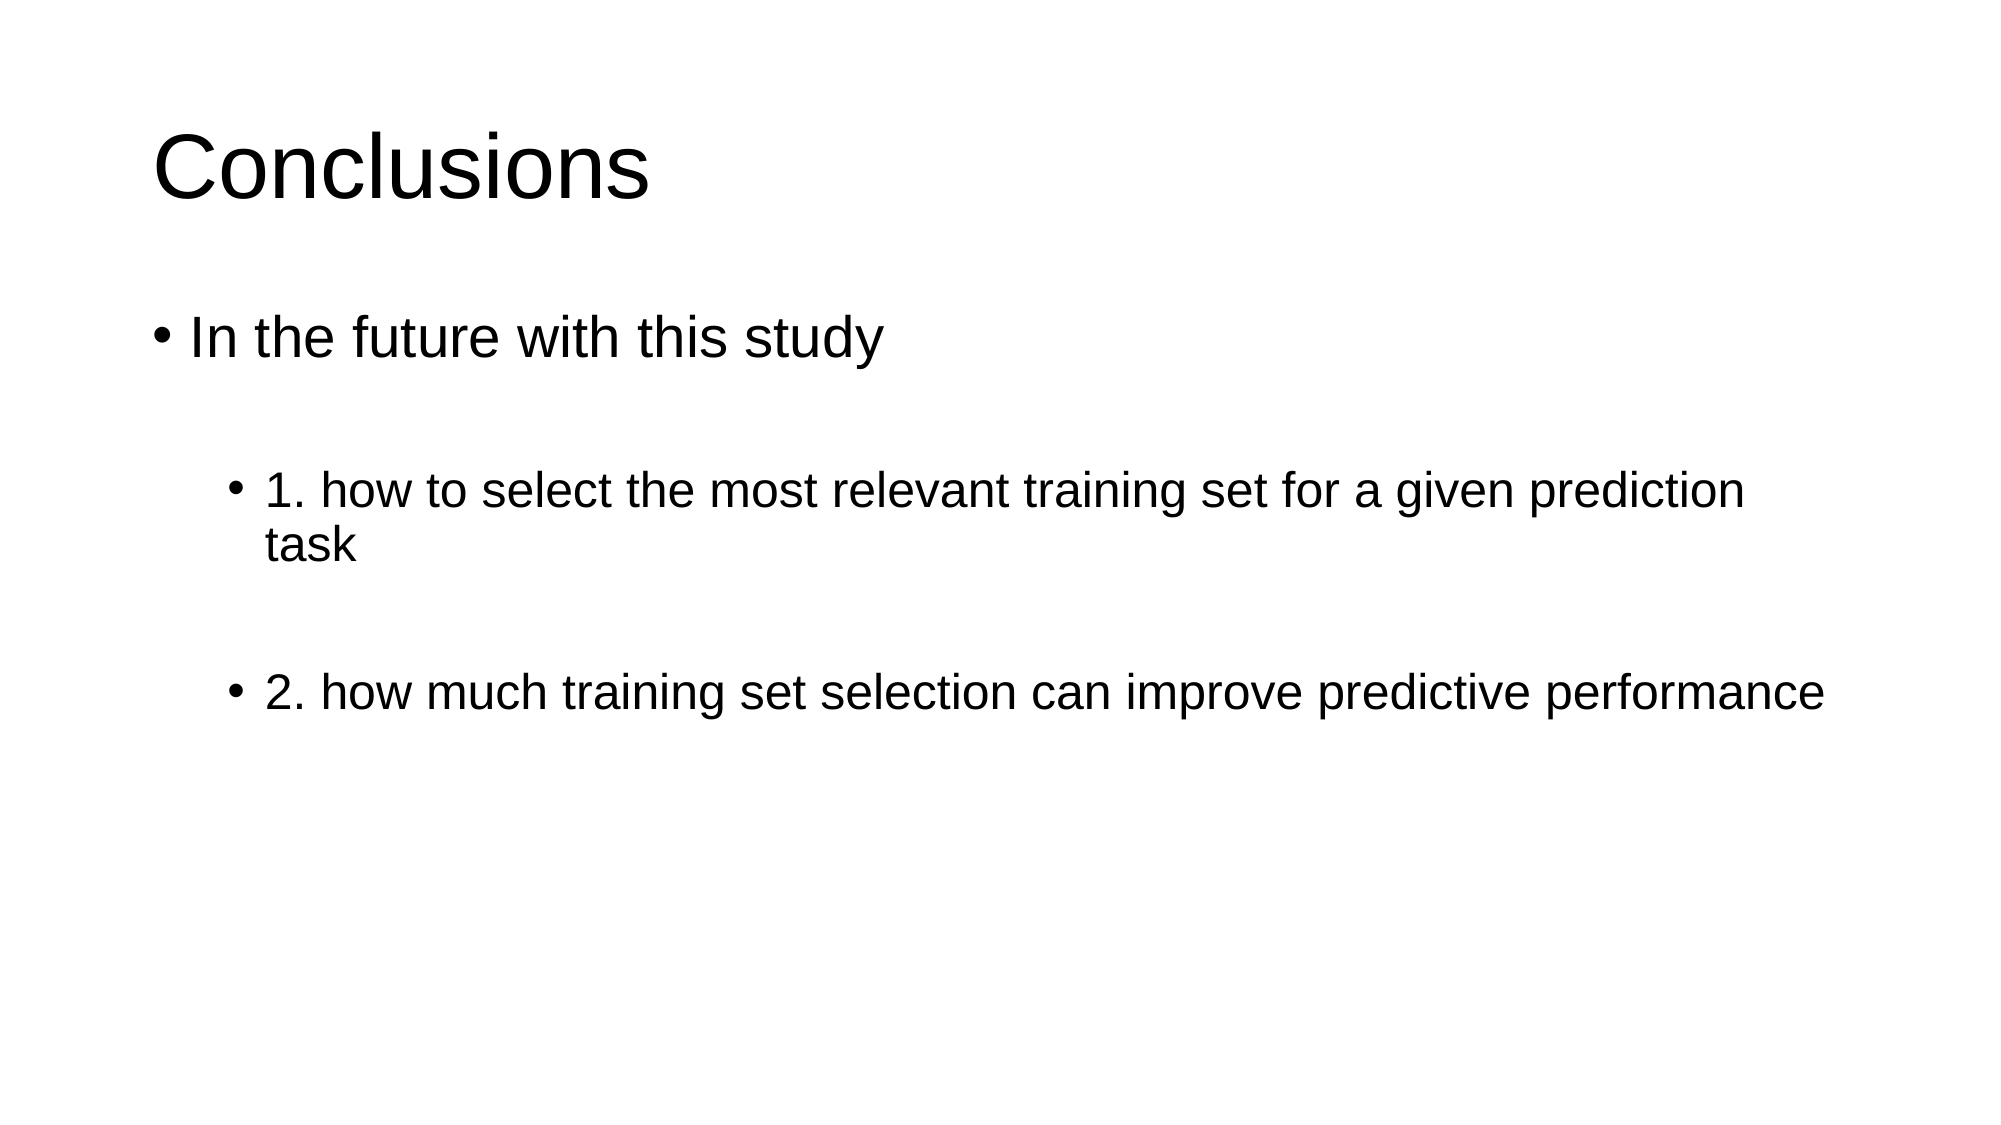

# Conclusions
In the future with this study

1. how to select the most relevant training set for a given prediction task

2. how much training set selection can improve predictive performance